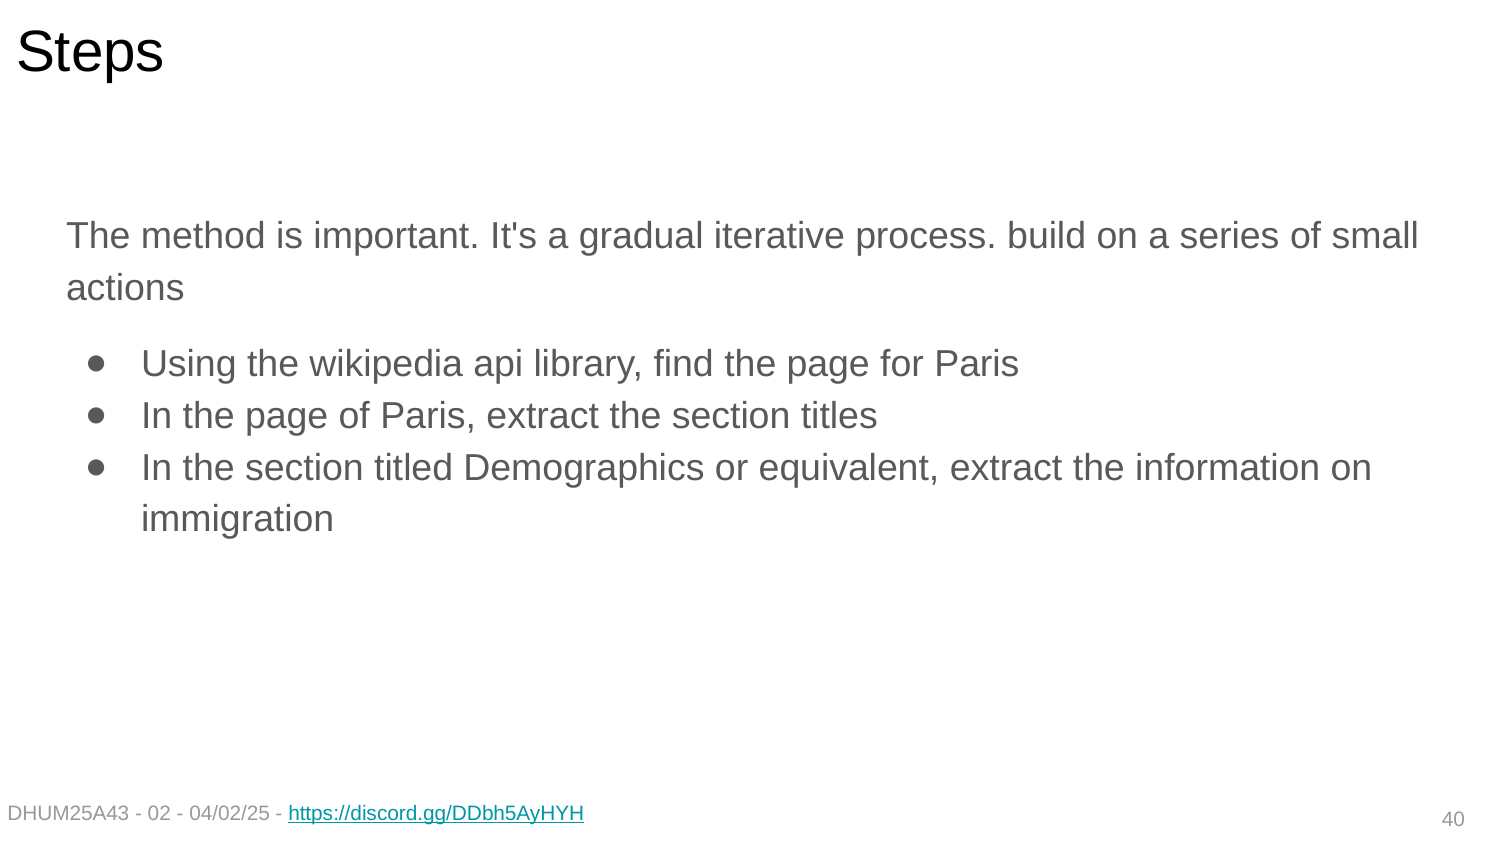

# Steps
The method is important. It's a gradual iterative process. build on a series of small actions
Using the wikipedia api library, find the page for Paris
In the page of Paris, extract the section titles
In the section titled Demographics or equivalent, extract the information on immigration